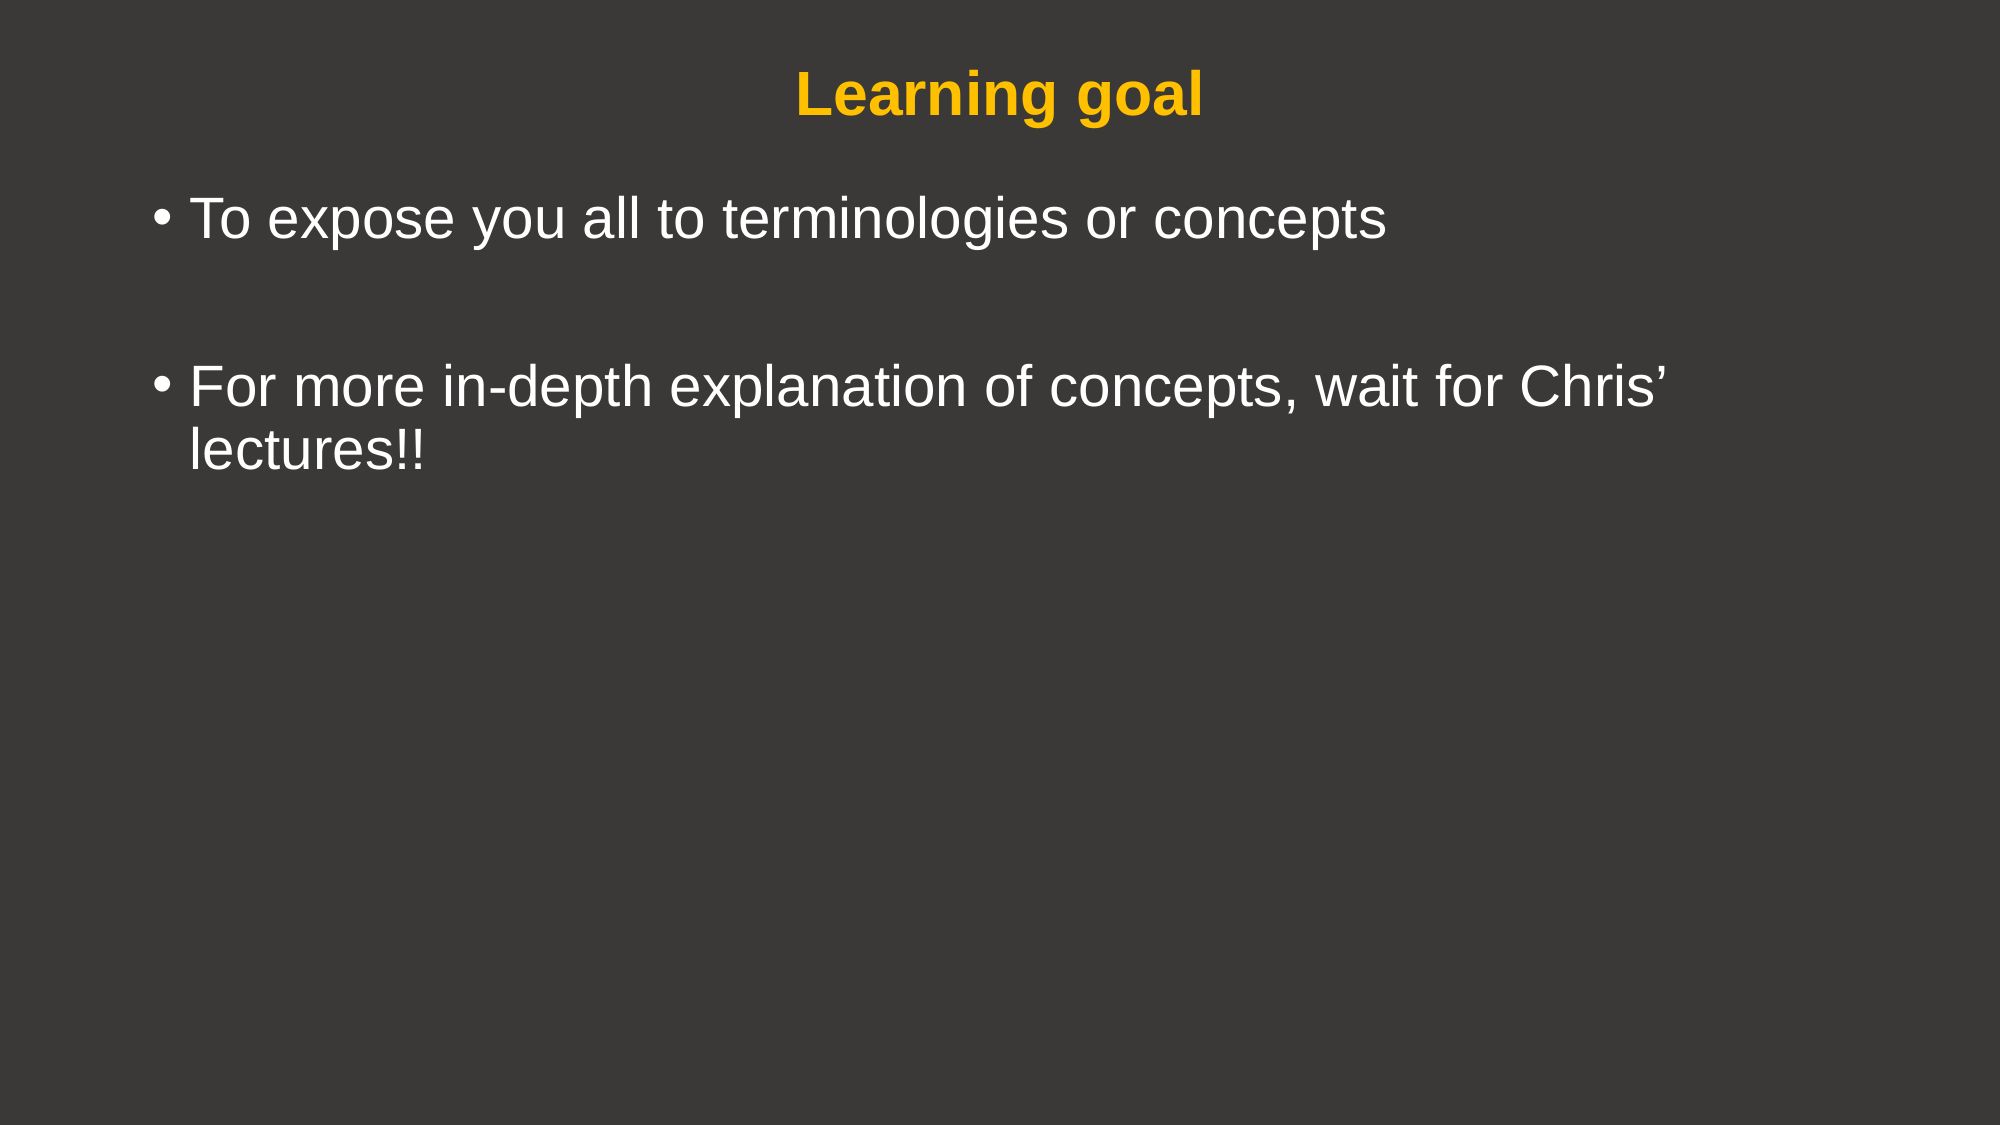

# Learning goal
To expose you all to terminologies or concepts

For more in-depth explanation of concepts, wait for Chris’ lectures!!